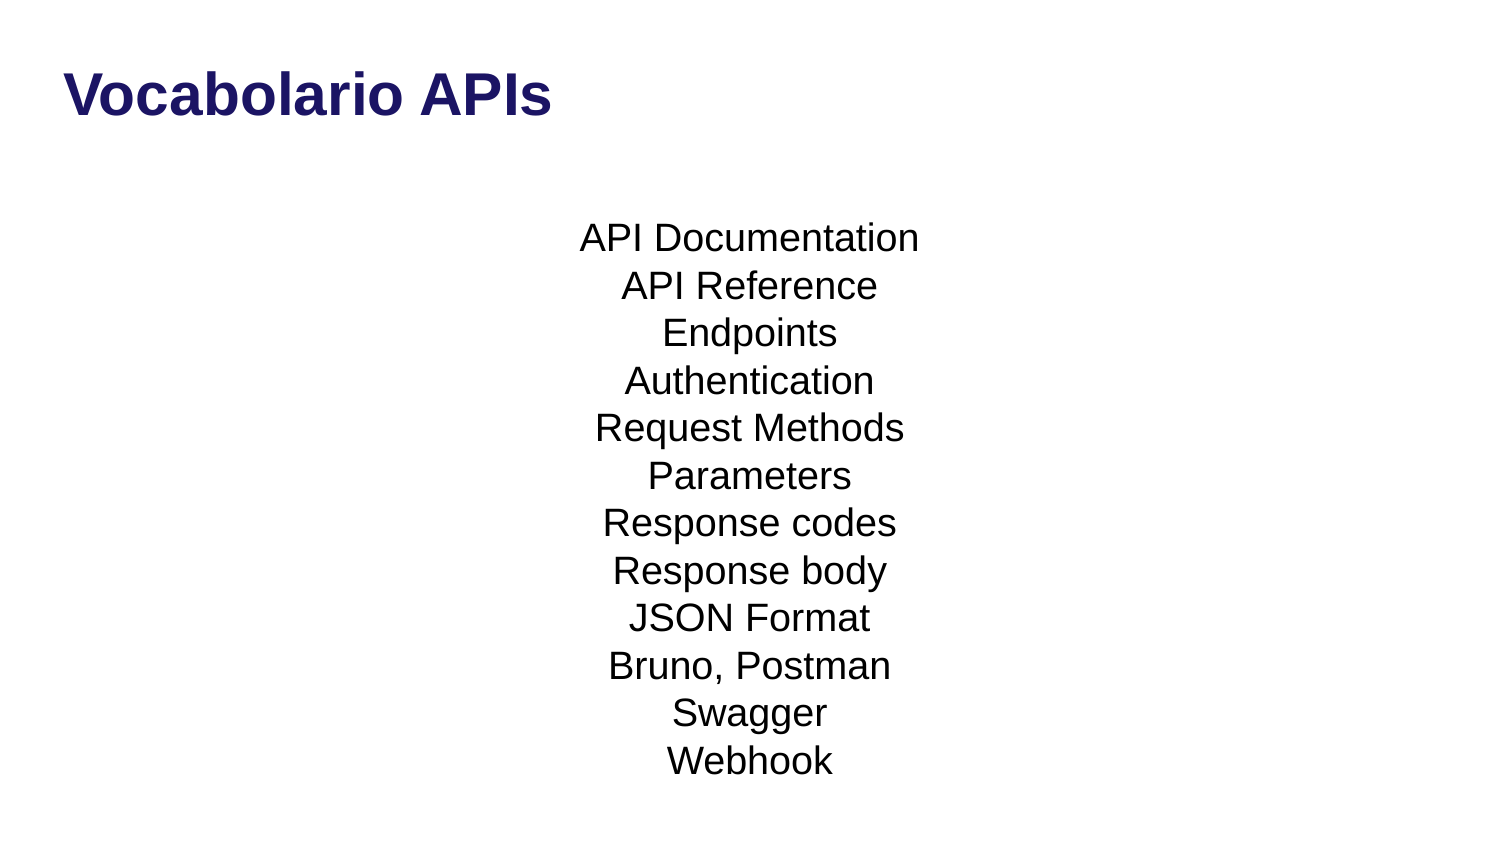

Vocabolario APIs
API Documentation
API Reference
Endpoints
Authentication
Request Methods
Parameters
Response codes
Response body
JSON Format
Bruno, Postman
Swagger
Webhook